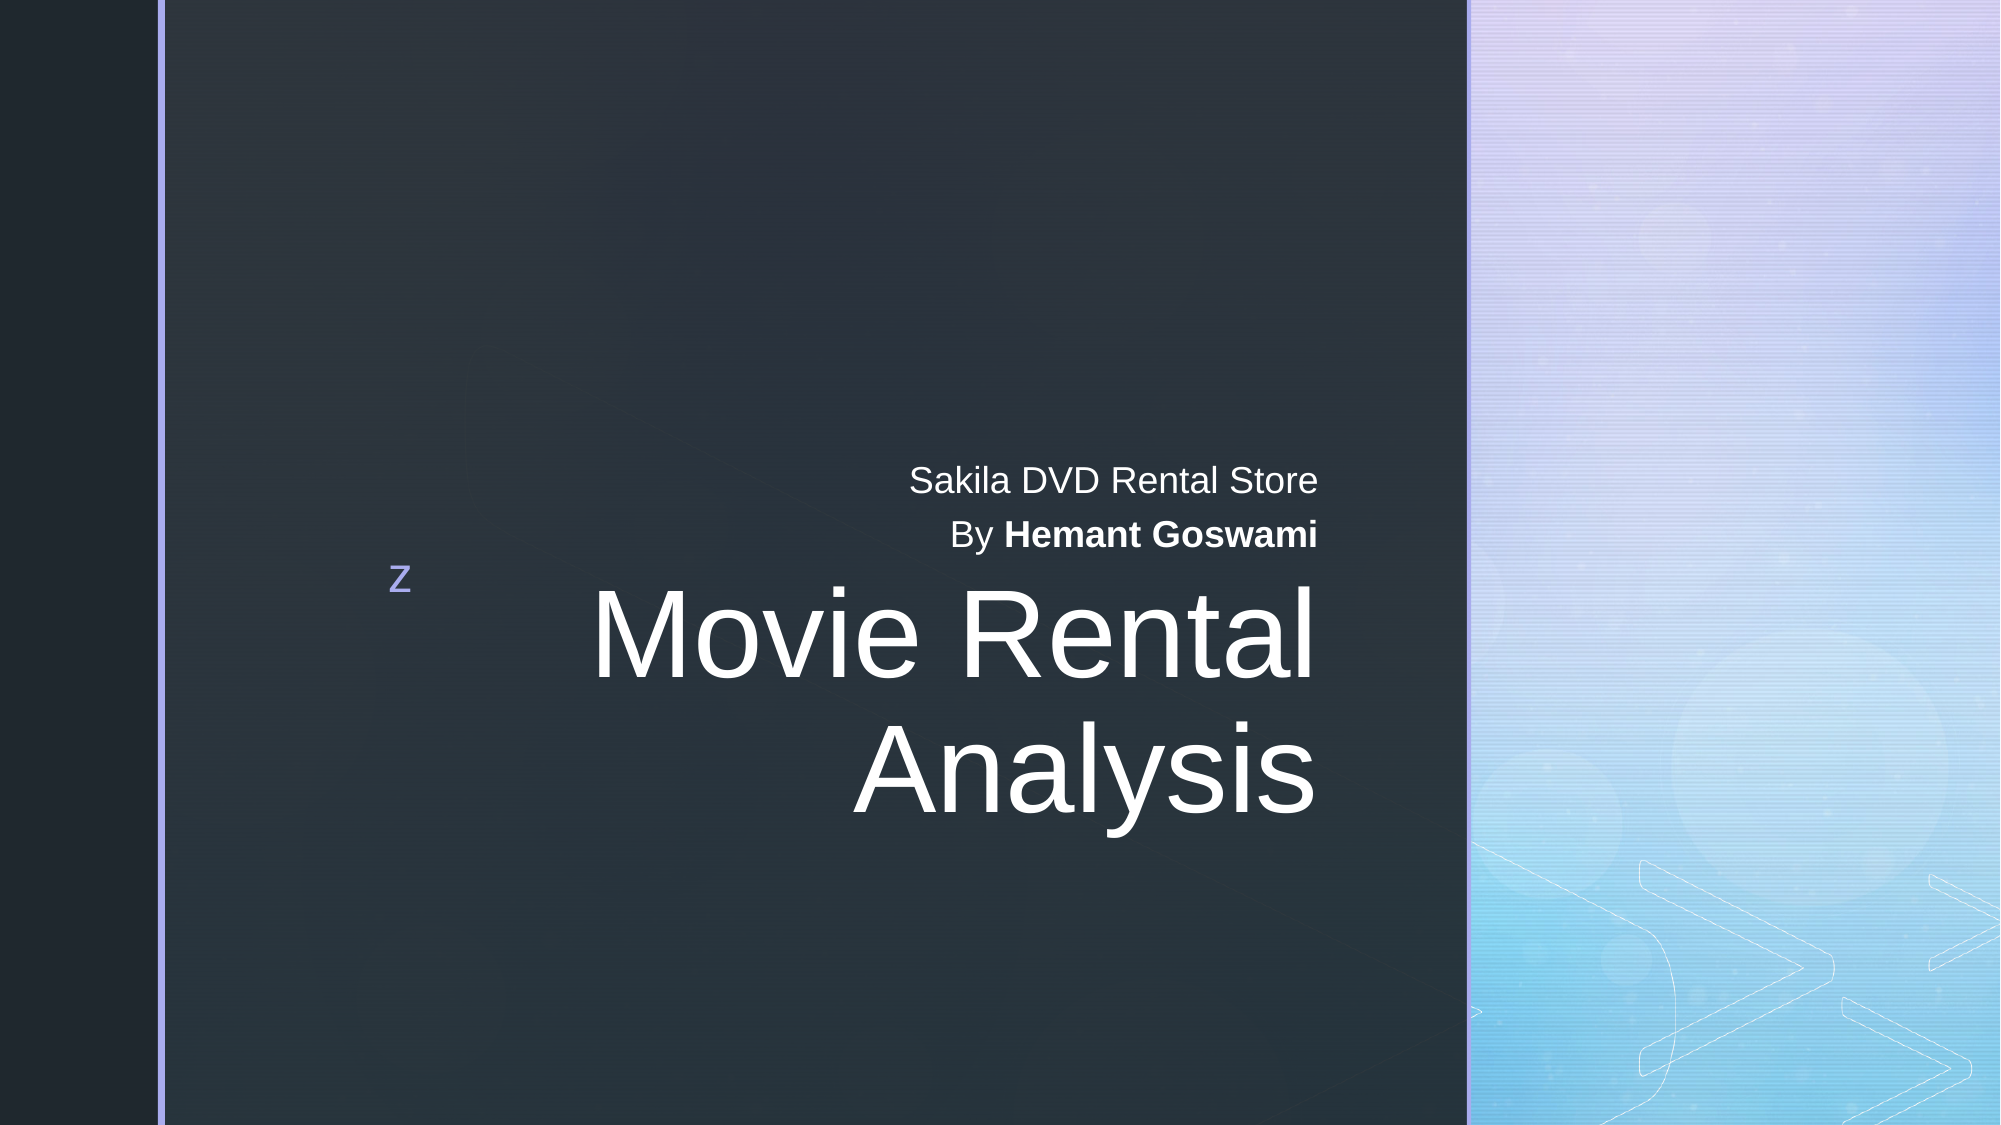

Sakila DVD Rental Store
By Hemant Goswami
# Movie Rental Analysis